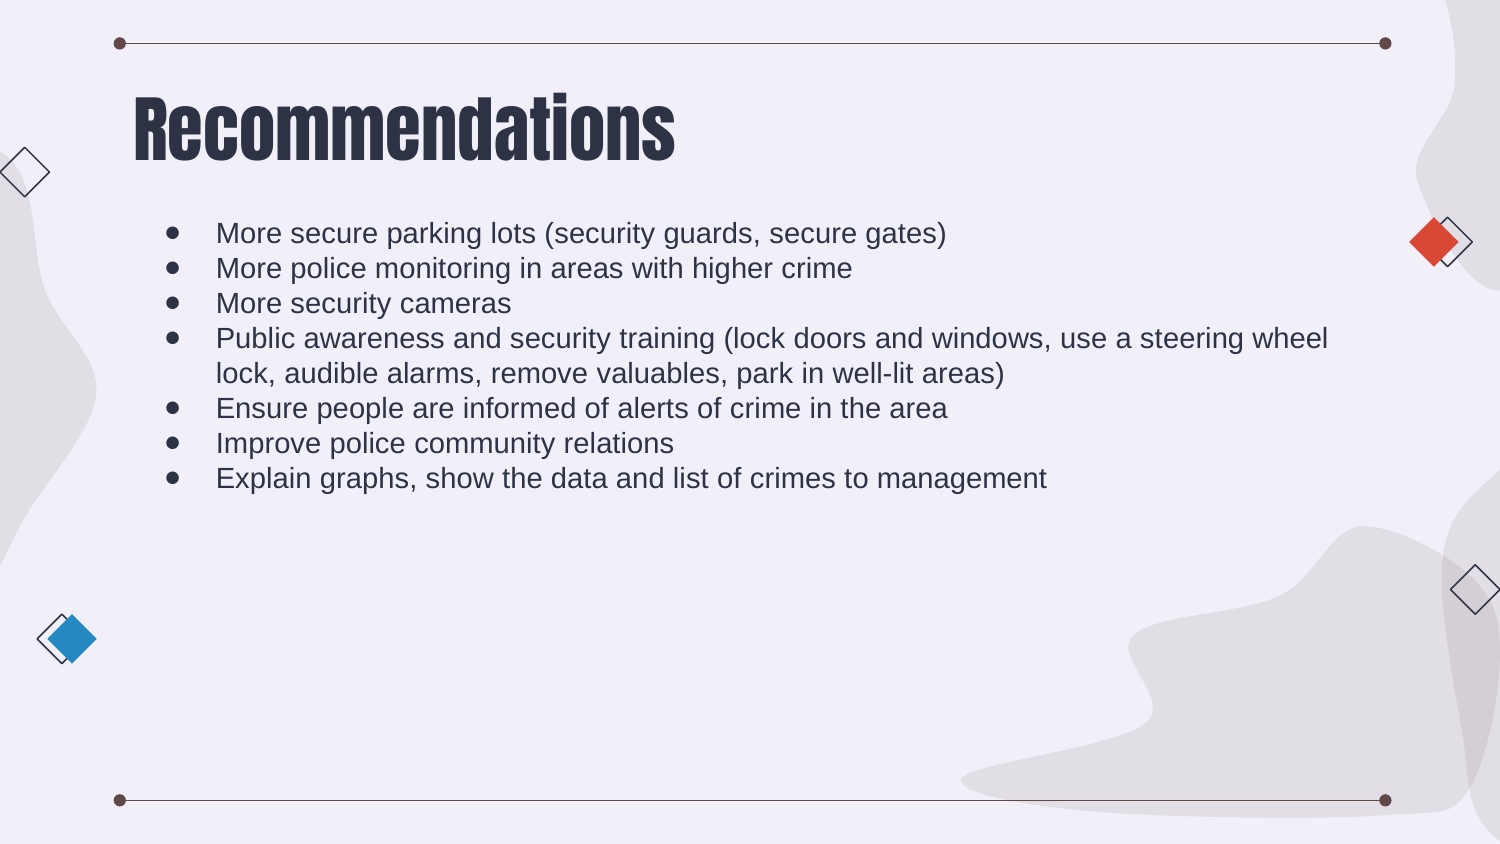

# Recommendations
More secure parking lots (security guards, secure gates)
More police monitoring in areas with higher crime
More security cameras
Public awareness and security training (lock doors and windows, use a steering wheel lock, audible alarms, remove valuables, park in well-lit areas)
Ensure people are informed of alerts of crime in the area
Improve police community relations
Explain graphs, show the data and list of crimes to management